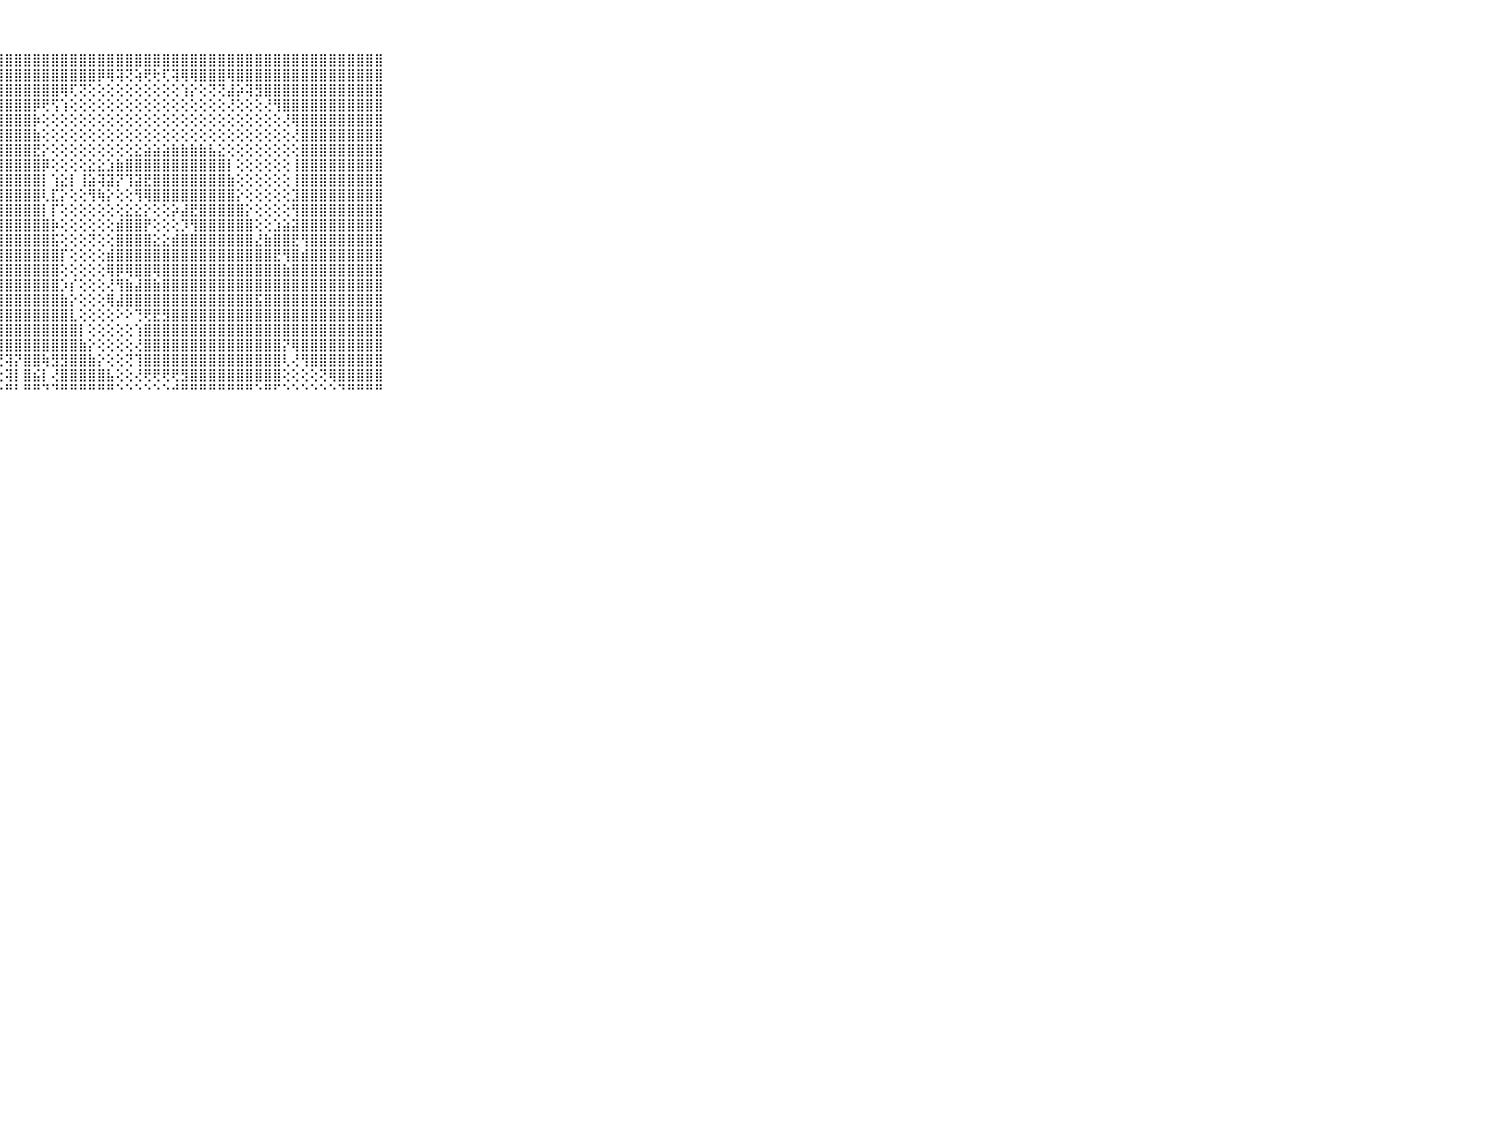

⠀⠀⠀⠀⠀⠀⠀⠀⠀⠀⠀⣿⣿⣿⣿⣿⣿⣿⣿⣿⣿⣿⣿⣿⣿⣿⣿⣿⣿⣿⣿⣿⣿⣿⣿⣿⣿⣿⣿⣿⣿⣿⣿⣿⣿⣿⣿⣿⣿⣿⣿⣿⣿⣿⣿⣿⣿⣿⣿⣿⣿⣿⣿⣿⣿⣿⣿⣿⣿⠀⠀⠀⠀⠀⠀⠀⠀⠀⠀⠀⠀
⠀⠀⠀⠀⠀⠀⠀⠀⠀⠀⠀⣿⣿⣿⣿⣿⣿⣿⣿⣿⣿⣿⣿⣿⣿⣿⣿⣿⣿⣿⣿⣿⣿⣿⣿⣿⣿⣿⡿⢿⢽⢝⢵⢟⢗⢏⢽⢿⢿⣿⣿⣿⢿⣿⣿⣿⣿⣿⣿⣿⣿⣿⣿⣿⣿⣿⣿⣿⣿⠀⠀⠀⠀⠀⠀⠀⠀⠀⠀⠀⠀
⠀⠀⠀⠀⠀⠀⠀⠀⠀⠀⠀⣿⣿⣿⣿⣿⣿⣿⣿⣿⣿⣿⣿⣿⣿⣿⣿⣿⣿⣿⣿⣿⣿⣿⢿⢏⢝⢕⢕⢕⢕⢕⢕⢕⢕⢕⢕⢱⡕⢕⢝⢝⣼⡵⢽⣻⣿⣿⣿⣿⣿⣿⣿⣿⣿⣿⣿⣿⣿⠀⠀⠀⠀⠀⠀⠀⠀⠀⠀⠀⠀
⠀⠀⠀⠀⠀⠀⠀⠀⠀⠀⠀⣿⣿⣿⣿⣿⣿⣿⣿⣿⣿⣿⣿⣿⣿⣿⣿⣿⣿⣿⣿⡿⢟⢫⢱⢕⢕⢕⢕⢕⢕⢕⢕⢕⢕⢕⢕⢕⢕⢕⢕⢕⢜⢕⢕⢕⢜⢻⣿⣿⣿⣿⣿⣿⣿⣿⣿⣿⣿⠀⠀⠀⠀⠀⠀⠀⠀⠀⠀⠀⠀
⠀⠀⠀⠀⠀⠀⠀⠀⠀⠀⠀⣿⣿⣿⣿⣿⣿⣿⣿⣿⣿⣿⣿⣿⣿⣿⣿⣿⣿⣿⣿⡷⢕⢕⢕⢕⢕⢕⢕⢕⢕⢕⢕⢕⢕⢕⢕⢕⢕⢕⢕⢕⢕⢕⢕⢕⢕⢕⢜⢿⣿⣿⣿⣿⣿⣿⣿⣿⣿⠀⠀⠀⠀⠀⠀⠀⠀⠀⠀⠀⠀
⠀⠀⠀⠀⠀⠀⠀⠀⠀⠀⠀⣿⣿⣿⣿⣿⣿⣿⣿⣿⣿⣿⣿⣿⣿⣿⣿⣿⣿⣿⣿⣷⢕⢕⢕⢕⢕⢕⢕⢕⢕⢕⢕⢕⢕⢕⢕⢕⢕⢕⢕⢕⢕⢕⢕⢕⢕⢕⢕⢜⣿⣿⣿⣿⣿⣿⣿⣿⣿⠀⠀⠀⠀⠀⠀⠀⠀⠀⠀⠀⠀
⠀⠀⠀⠀⠀⠀⠀⠀⠀⠀⠀⣿⣿⣿⣿⣿⣿⣿⣿⣿⣿⣿⣿⣿⣿⣿⣿⣿⣿⣿⣿⣟⡕⢕⢕⢕⢕⢕⢕⢕⢕⢕⣕⣵⣵⣵⣷⣷⣷⣷⣧⣕⢕⢕⢕⢕⢕⢕⢕⢕⣿⣿⣿⣿⣿⣿⣿⣿⣿⠀⠀⠀⠀⠀⠀⠀⠀⠀⠀⠀⠀
⠀⠀⠀⠀⠀⠀⠀⠀⠀⠀⠀⣿⣿⣿⣿⣿⣿⣿⣿⣿⣿⣿⣿⣿⣿⣿⣿⣿⣿⣿⣿⣿⡿⢕⢕⢕⢕⣕⣕⣱⣷⣿⣿⣿⣿⣿⣿⣿⣿⣿⣿⣿⡇⢕⢕⢕⢕⢕⢕⢸⣿⣿⣿⣿⣿⣿⣿⣿⣿⠀⠀⠀⠀⠀⠀⠀⠀⠀⠀⠀⠀
⠀⠀⠀⠀⠀⠀⠀⠀⠀⠀⠀⣿⣿⣿⣿⣿⣿⣿⣿⣿⣿⣿⣿⣿⣿⣿⣿⣿⣿⣿⣿⣿⡇⢱⣕⡇⢸⣵⢽⣽⡝⢹⣽⣟⣿⣿⣿⣿⣿⣿⣿⣿⣷⢕⢕⢕⢕⢕⢕⢸⣿⣿⣿⣿⣿⣿⣿⣿⣿⠀⠀⠀⠀⠀⠀⠀⠀⠀⠀⠀⠀
⠀⠀⠀⠀⠀⠀⠀⠀⠀⠀⠀⣿⣿⣿⣿⣿⣿⣿⣿⣿⣿⣿⣿⣿⣿⣿⣿⣿⣿⣿⣿⣿⢇⣏⡕⢕⢕⢻⢷⡕⢕⢕⢻⢿⣿⣿⣿⣿⣿⣿⣿⣿⣿⡕⢕⢕⢕⢕⢕⣹⣿⣿⣿⣿⣿⣿⣿⣿⣿⠀⠀⠀⠀⠀⠀⠀⠀⠀⠀⠀⠀
⠀⠀⠀⠀⠀⠀⠀⠀⠀⠀⠀⣿⣿⣿⣿⣿⣿⣿⣿⣿⣿⣿⣿⣿⣿⣿⣿⣿⣿⣿⣿⣿⡇⡏⢕⢕⢕⢕⢕⢕⢕⣕⣕⡕⢕⢕⡵⣼⣟⣿⣿⣿⣿⣿⡕⢕⢕⢕⢕⢻⣿⣿⣿⣿⣿⣿⣿⣿⣿⠀⠀⠀⠀⠀⠀⠀⠀⠀⠀⠀⠀
⠀⠀⠀⠀⠀⠀⠀⠀⠀⠀⠀⣿⣿⣿⣿⣿⣿⣿⣿⣿⣿⣿⣿⣿⣿⣿⣿⣿⣿⣿⣿⣿⣿⡷⢕⢕⢕⢕⢕⢕⣾⣿⣿⡟⢕⢕⢕⡹⢻⣿⣿⣿⣿⣿⣿⢕⢕⣱⣵⣽⣿⣿⣿⣿⣿⣿⣿⣿⣿⠀⠀⠀⠀⠀⠀⠀⠀⠀⠀⠀⠀
⠀⠀⠀⠀⠀⠀⠀⠀⠀⠀⠀⣿⣿⣿⣿⣿⣿⣿⣿⣿⣿⣿⣿⣿⣿⣿⣿⣿⣿⣿⣿⣿⣿⣯⢕⢕⢕⢝⢕⢕⣿⣿⣿⣿⣕⣕⣾⣿⣿⣿⣿⣿⣿⣿⣿⣜⣷⣿⣿⣟⢻⣿⣿⣿⣿⣿⣿⣿⣿⠀⠀⠀⠀⠀⠀⠀⠀⠀⠀⠀⠀
⠀⠀⠀⠀⠀⠀⠀⠀⠀⠀⠀⣿⣿⣿⣿⣿⣿⣿⣿⣿⣿⣿⣿⣿⣿⣿⣿⣿⣿⣿⣿⣿⣿⣿⡏⢕⢕⢕⢕⣾⣿⣿⣿⣿⣿⣿⣿⣿⣿⣿⣿⣿⣿⣿⣿⣿⣿⣟⢻⣿⣾⣿⣿⣿⣿⣿⣿⣿⣿⠀⠀⠀⠀⠀⠀⠀⠀⠀⠀⠀⠀
⠀⠀⠀⠀⠀⠀⠀⠀⠀⠀⠀⣿⣿⣿⣿⣿⣿⣿⣿⣿⣿⣿⣿⣿⣿⣿⣿⣿⣿⣿⣿⣿⣿⣿⢕⢕⢕⢕⢕⢿⡿⢿⣿⣿⢿⣿⣿⣿⣿⣿⣿⣿⣿⣿⣿⣿⣿⣿⣷⣿⣿⣿⣿⣿⣿⣿⣿⣿⣿⠀⠀⠀⠀⠀⠀⠀⠀⠀⠀⠀⠀
⠀⠀⠀⠀⠀⠀⠀⠀⠀⠀⠀⣿⣿⣿⣿⣿⣿⣿⣿⣿⣿⣿⣿⣿⣿⣿⣿⣿⣿⣿⣿⣿⣿⣿⡱⡎⢕⢕⢕⢜⢻⣷⣼⣿⣷⣿⣿⣿⣿⣿⣿⣿⣿⣿⣿⣿⣿⣿⣿⣿⣿⣿⣿⣿⣿⣿⣿⣿⣿⠀⠀⠀⠀⠀⠀⠀⠀⠀⠀⠀⠀
⠀⠀⠀⠀⠀⠀⠀⠀⠀⠀⠀⣿⣿⣿⣿⣿⣿⣿⣿⣿⣿⣿⣿⣿⣿⣿⣿⣿⣿⣿⣿⣿⣿⣿⣷⡕⢕⢕⢕⢿⣼⣿⣿⣿⣿⣿⣿⣿⣿⣿⣿⣿⣿⣿⣿⣯⣿⣿⣿⣿⣿⣿⣿⣿⣿⣿⣿⣿⣿⠀⠀⠀⠀⠀⠀⠀⠀⠀⠀⠀⠀
⠀⠀⠀⠀⠀⠀⠀⠀⠀⠀⠀⣿⣿⣿⣿⣿⣿⣿⣿⣿⣿⣿⣿⣿⣿⣿⣿⣿⣿⣿⣿⣿⣿⣿⣿⣇⢕⢕⢕⢕⠕⠕⢙⢟⣟⣻⣿⣿⣿⣿⣿⣿⣿⣿⣿⣿⣿⣿⣿⣿⣿⣿⣿⣿⣿⣿⣿⣿⣿⠀⠀⠀⠀⠀⠀⠀⠀⠀⠀⠀⠀
⠀⠀⠀⠀⠀⠀⠀⠀⠀⠀⠀⣿⣿⣿⣿⣿⣿⣿⣿⣿⣿⣿⣿⣿⣿⣿⣿⣿⣿⣿⣿⣿⣿⣿⣿⣿⡇⢕⢕⢕⢕⢕⢱⣿⣿⣿⣿⣿⣿⣿⣿⣿⣿⣿⣿⣿⣿⣿⣿⣿⣿⣿⣿⣿⣿⣿⣿⣿⣿⠀⠀⠀⠀⠀⠀⠀⠀⠀⠀⠀⠀
⠀⠀⠀⠀⠀⠀⠀⠀⠀⠀⠀⣿⣿⣿⣿⣿⣿⣿⣿⣿⣿⣿⣿⣿⣿⣿⣿⣿⣿⣿⣿⣿⣿⣿⣿⣿⣷⡕⢕⢕⢕⢕⢜⣿⣿⣿⣿⣿⣿⣿⣿⣿⣿⣿⣿⣿⣿⣿⡝⢿⣿⣿⣿⣿⣿⣿⣿⣿⣿⠀⠀⠀⠀⠀⠀⠀⠀⠀⠀⠀⠀
⠀⠀⠀⠀⠀⠀⠀⠀⠀⠀⠀⣿⣿⣿⣿⣿⣿⣿⣿⣿⣿⣿⣿⣿⣿⣟⢏⢝⢽⡝⣿⣿⢷⣻⣻⣿⣿⣷⡕⢕⢕⢝⢹⣿⣿⣿⣿⣿⣿⣿⣿⣿⣿⣿⣿⣿⣿⣿⢇⢜⢻⣿⣿⣿⣿⣿⣿⣿⣿⠀⠀⠀⠀⠀⠀⠀⠀⠀⠀⠀⠀
⠀⠀⠀⠀⠀⠀⠀⠀⠀⠀⠀⣿⣿⣿⣿⣿⣿⣿⣿⣿⣿⣿⣿⣿⡿⢇⢕⣗⢽⡇⣿⣮⡇⢜⣿⣿⣿⣿⣿⣧⢕⢕⢜⢟⢟⢟⢟⣻⣿⣿⣿⣿⣿⣿⣿⣿⣿⣿⢕⢕⢕⢕⢝⢿⣿⣿⣿⣿⣿⠀⠀⠀⠀⠀⠀⠀⠀⠀⠀⠀⠀
⠀⠀⠀⠀⠀⠀⠀⠀⠀⠀⠀⠛⠛⠛⠛⠛⠛⠛⠛⠛⠛⠛⠛⠛⠛⠑⠑⠓⠛⠃⠛⠛⠙⠙⠛⠛⠛⠛⠛⠛⠑⠑⠑⠑⠑⠑⠚⠛⠛⠛⠛⠛⠛⠛⠛⠑⠛⠋⠑⠑⠑⠑⠑⠑⠙⠛⠛⠛⠛⠀⠀⠀⠀⠀⠀⠀⠀⠀⠀⠀⠀